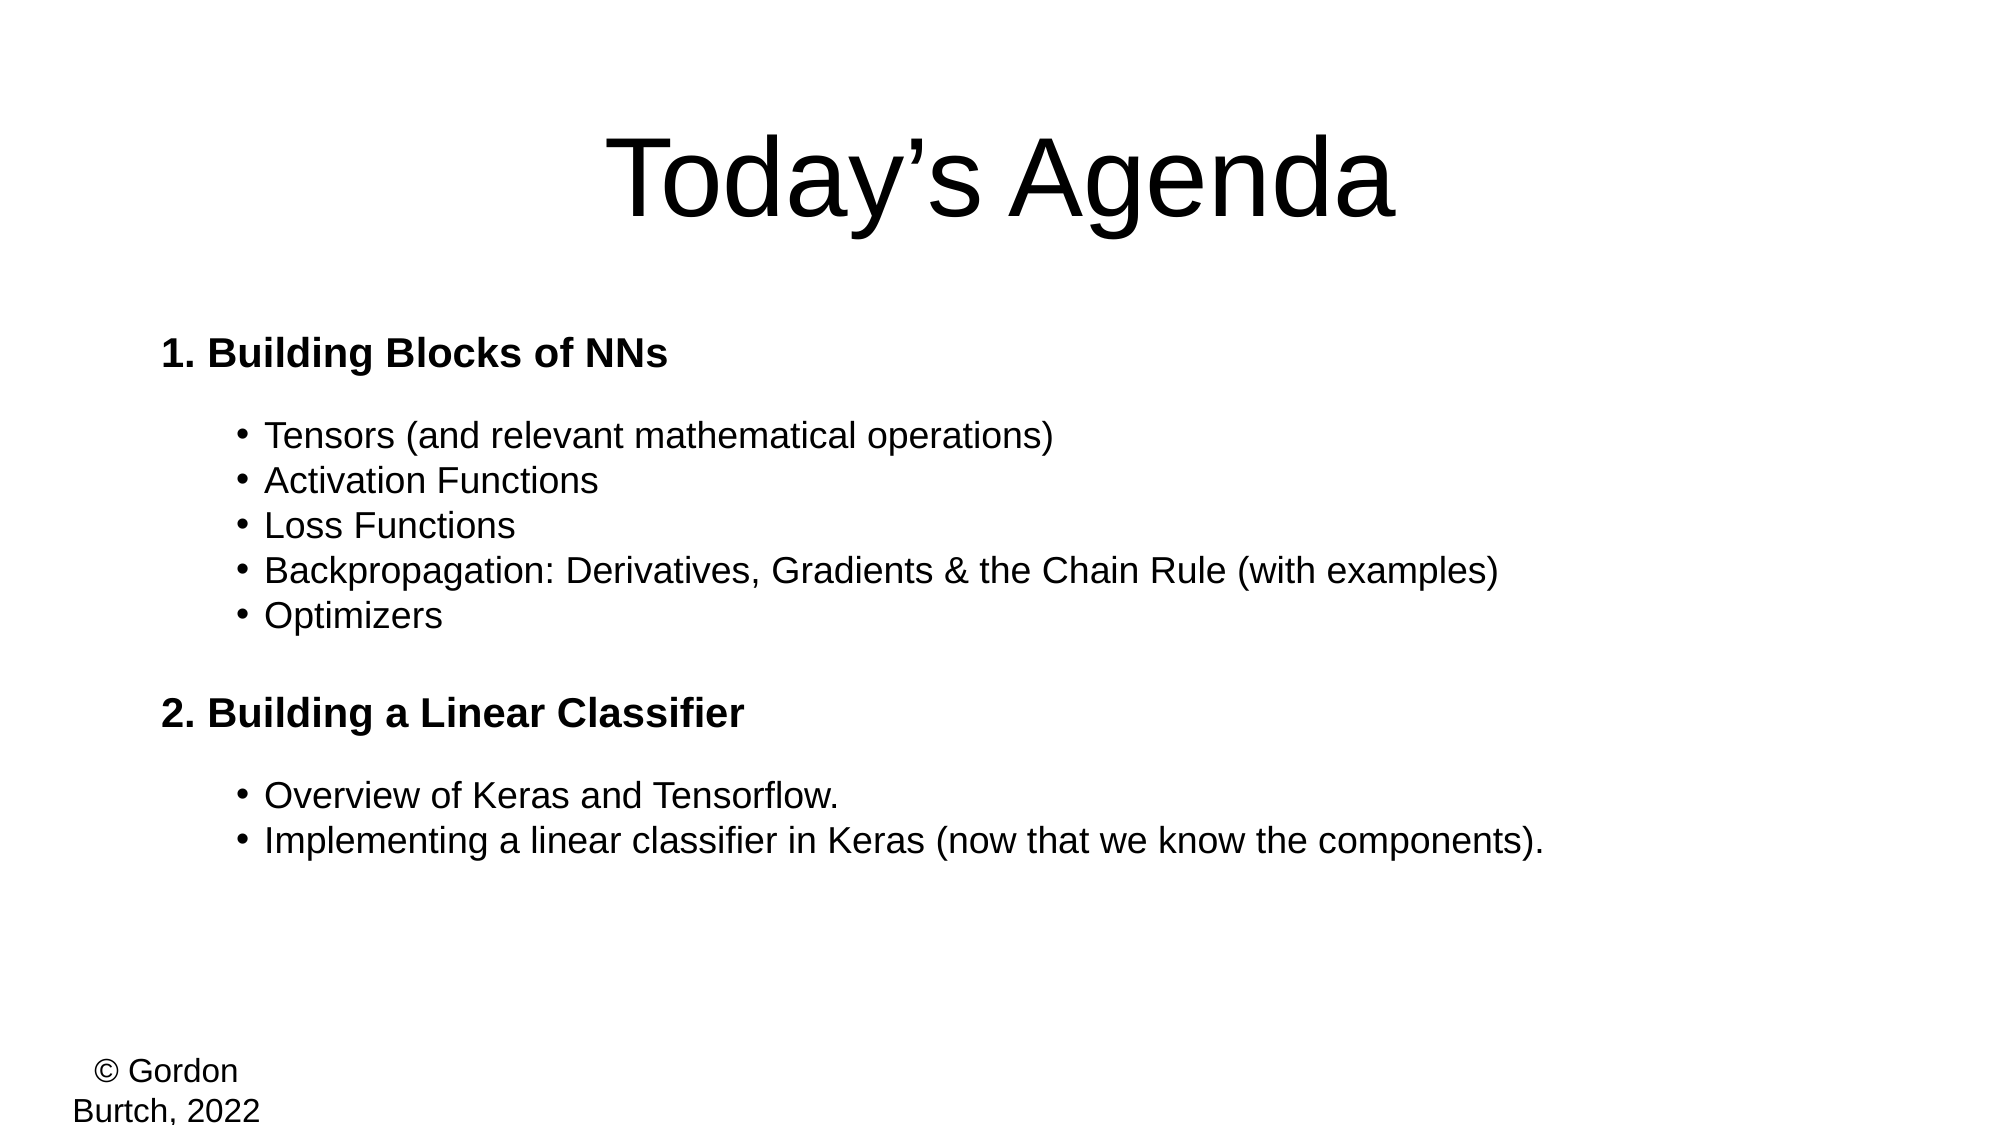

Today’s Agenda
1. Building Blocks of NNs

Tensors (and relevant mathematical operations)
Activation Functions
Loss Functions
Backpropagation: Derivatives, Gradients & the Chain Rule (with examples)
Optimizers

2. Building a Linear Classifier

Overview of Keras and Tensorflow.
Implementing a linear classifier in Keras (now that we know the components).